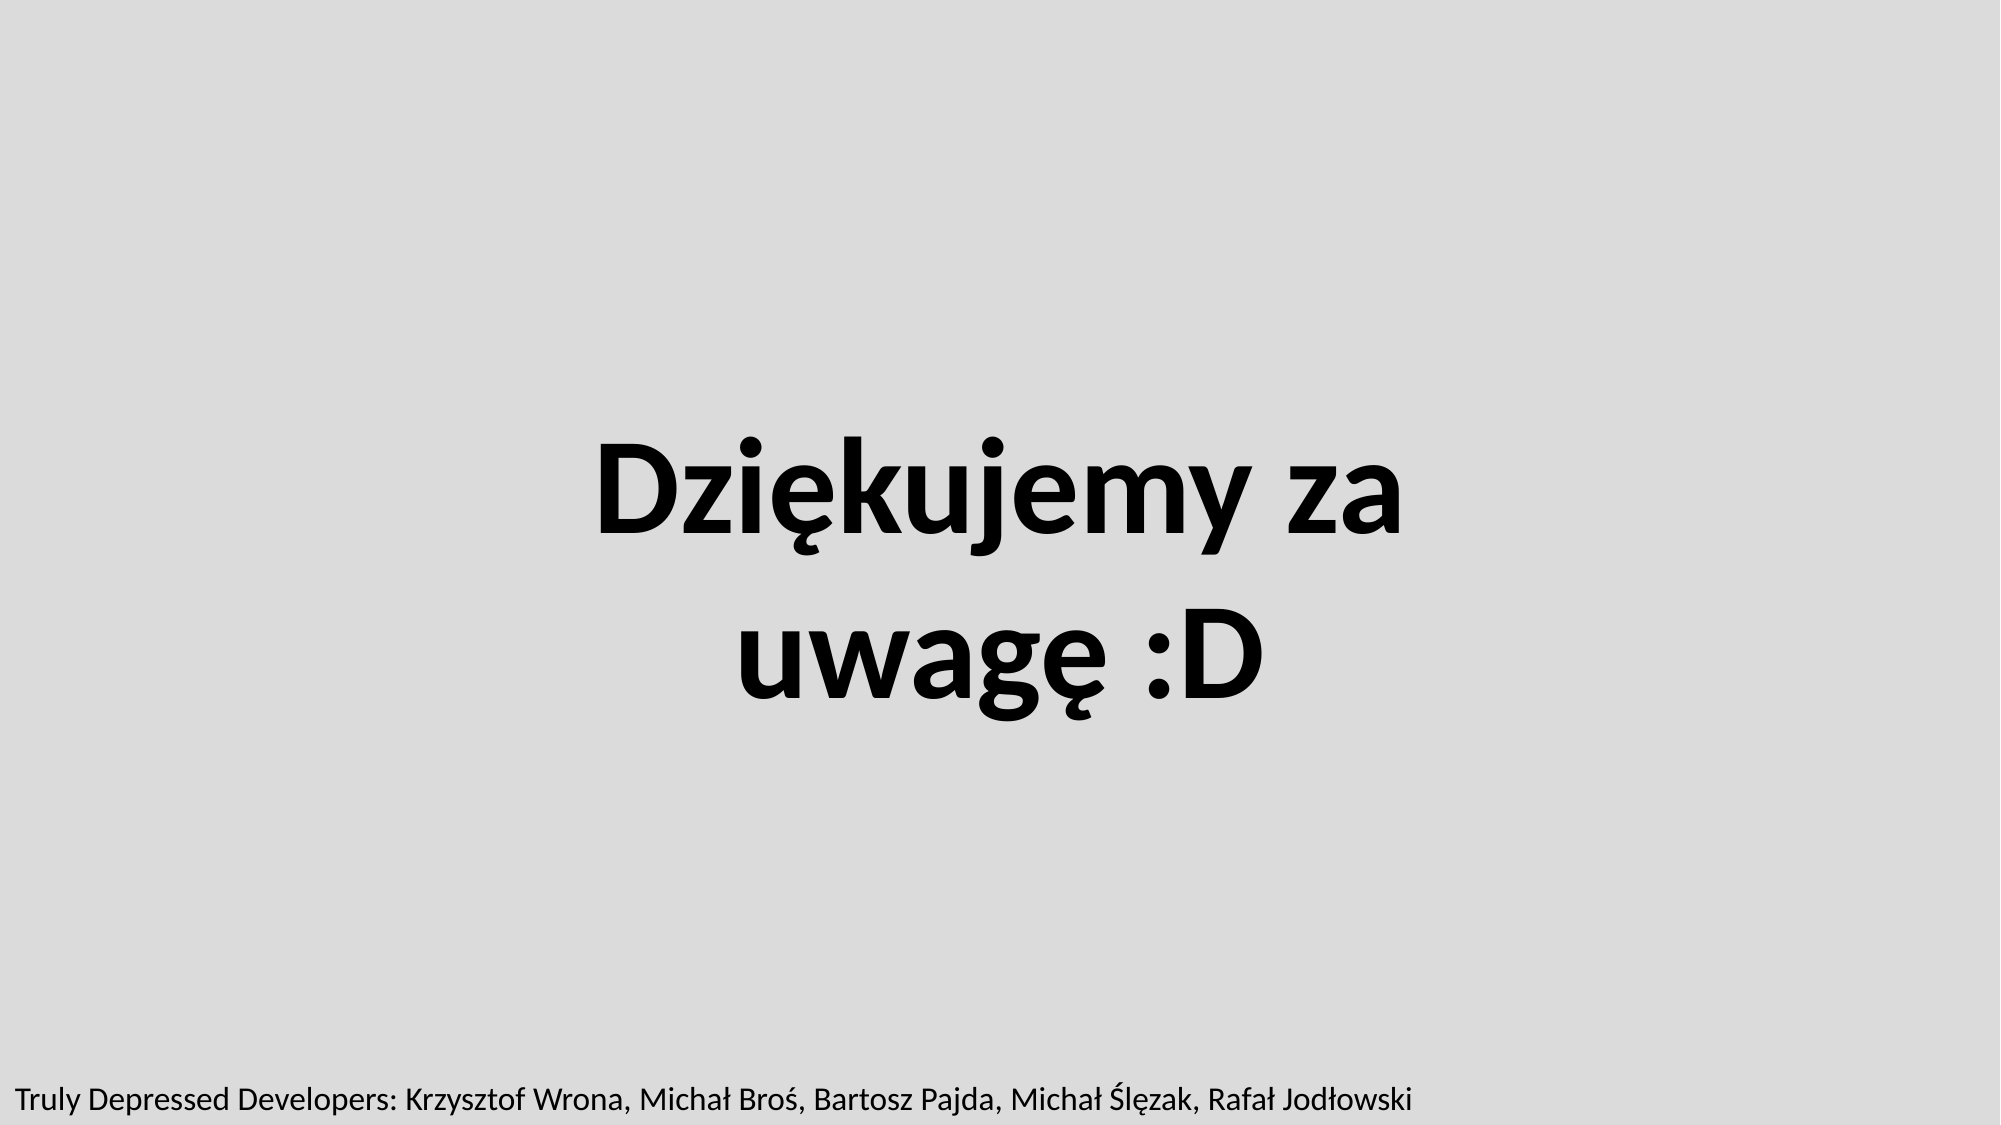

Dziękujemy za uwagę :D
Truly Depressed Developers: Krzysztof Wrona, Michał Broś, Bartosz Pajda, Michał Ślęzak, Rafał Jodłowski